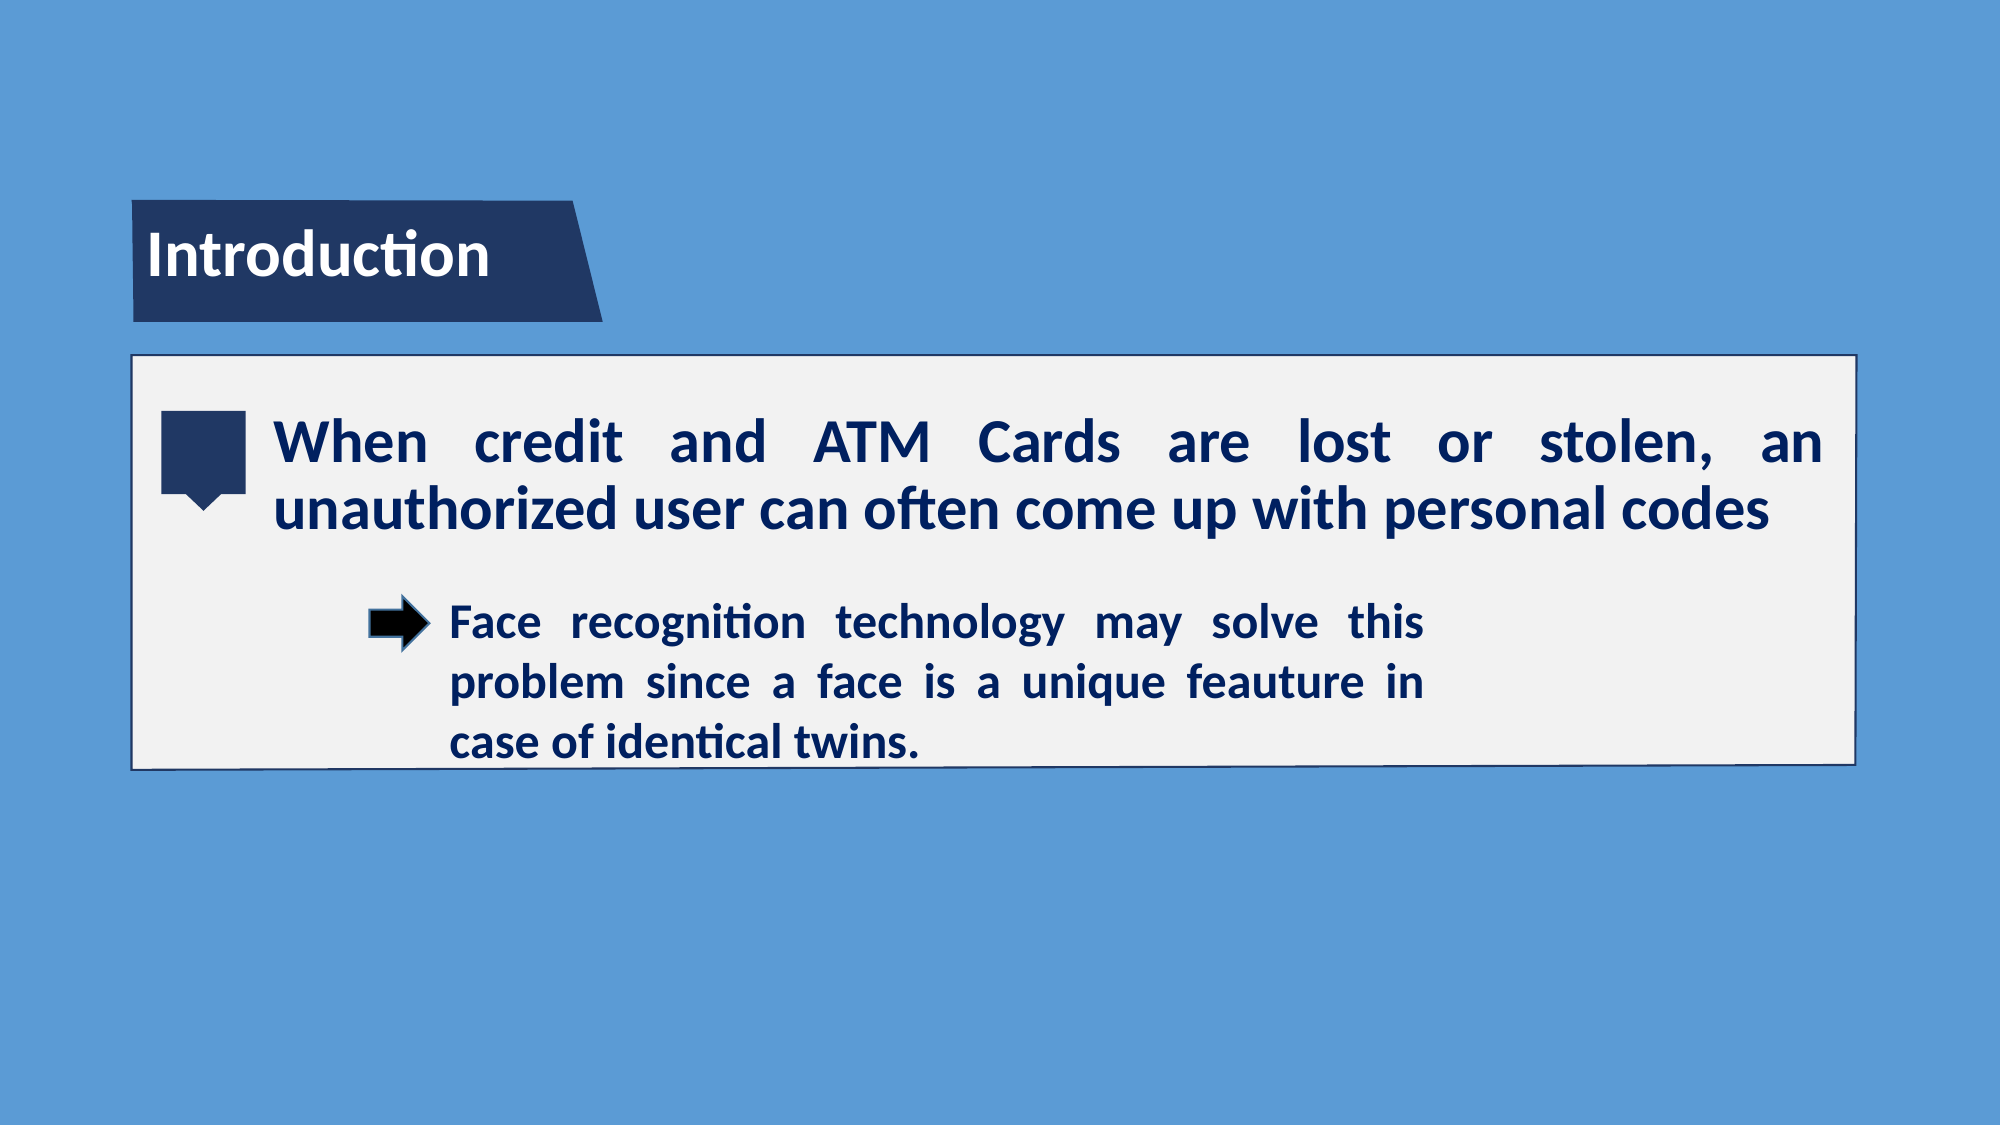

Introduction

When credit and ATM Cards are lost or stolen, an unauthorized user can often come up with personal codes

Face recognition technology may solve this problem since a face is a unique feauture in case of identical twins.